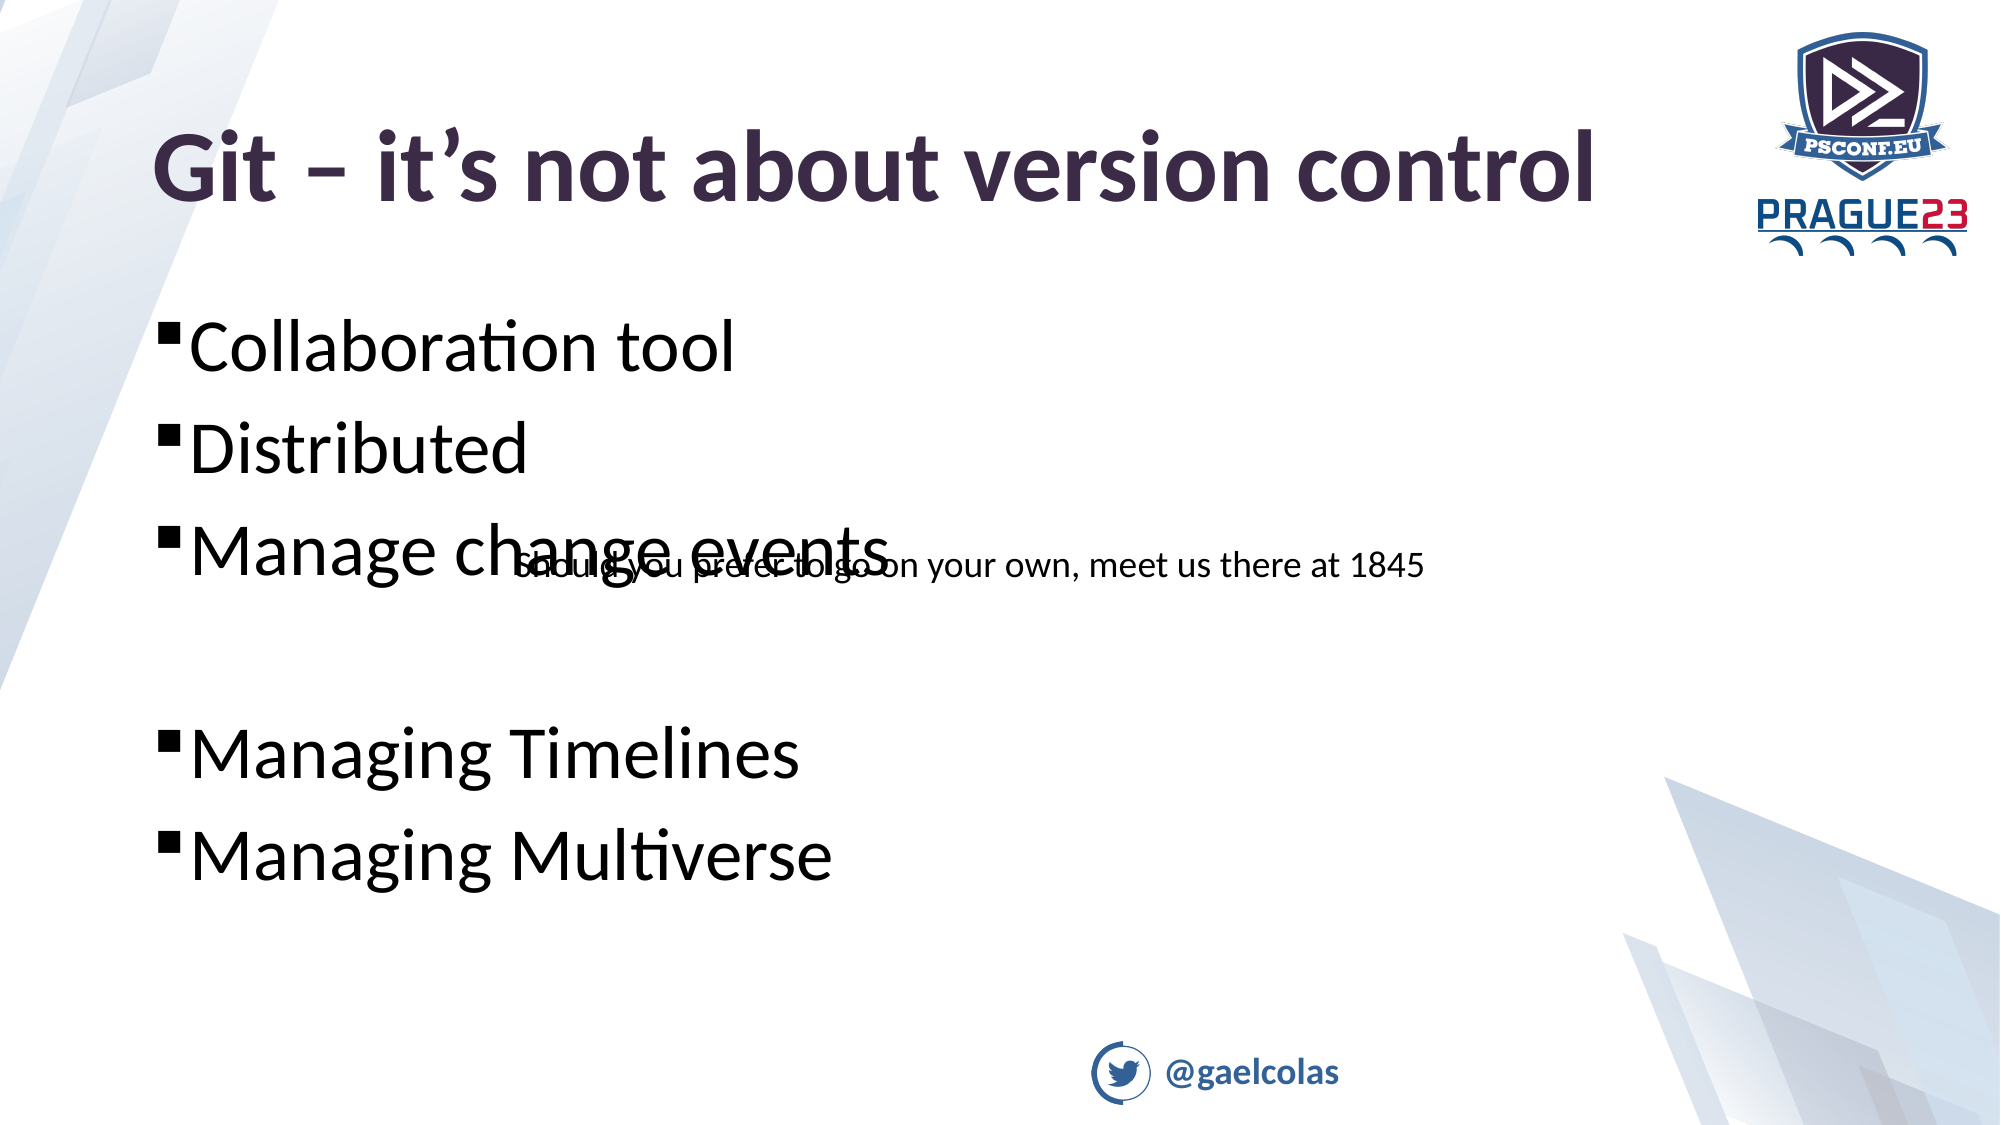

# Git – it’s not about version control
Collaboration tool
Distributed
Manage change events

Managing Timelines
Managing Multiverse

Should you prefer to go on your own, meet us there at 1845